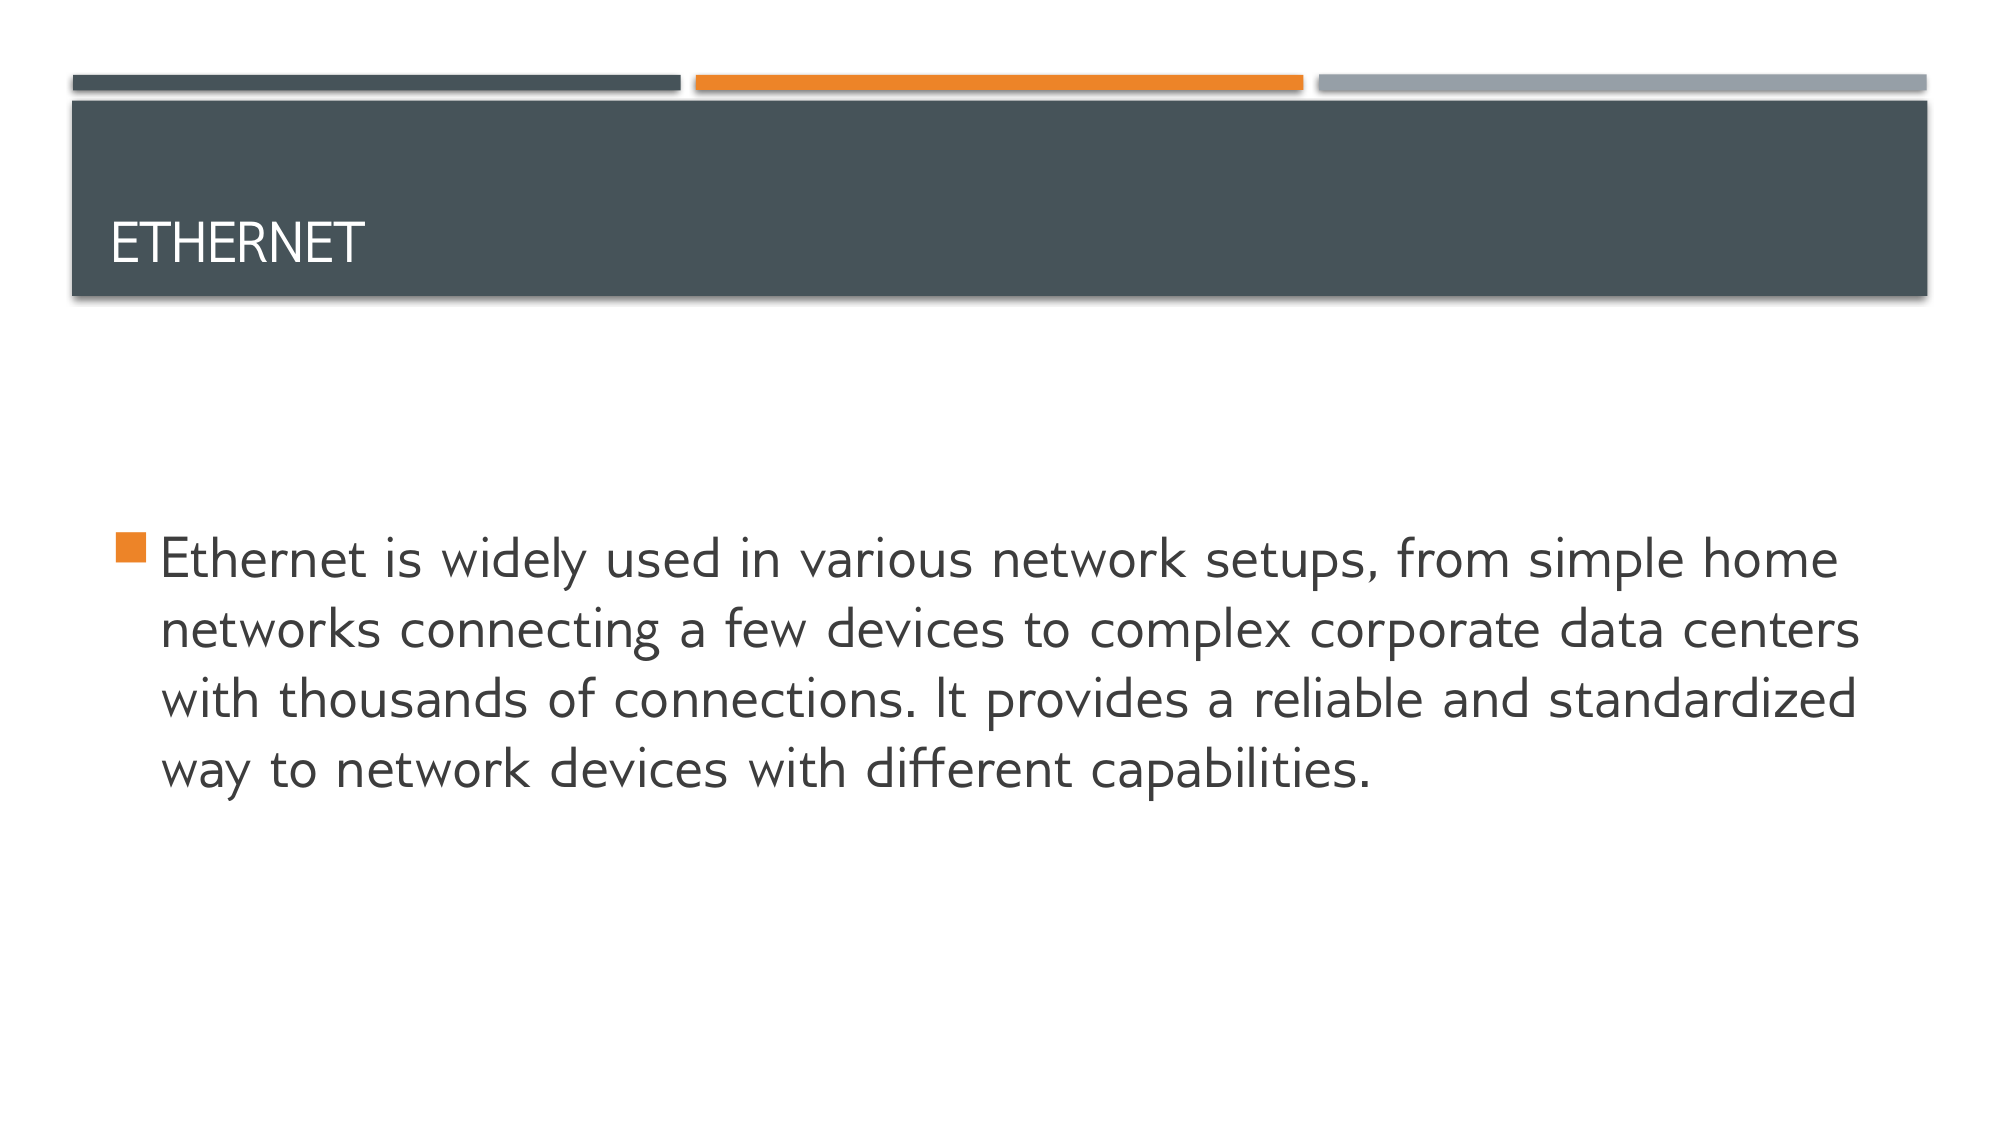

# ETHERNET
Ethernet is widely used in various network setups, from simple home networks connecting a few devices to complex corporate data centers with thousands of connections. It provides a reliable and standardized way to network devices with different capabilities.